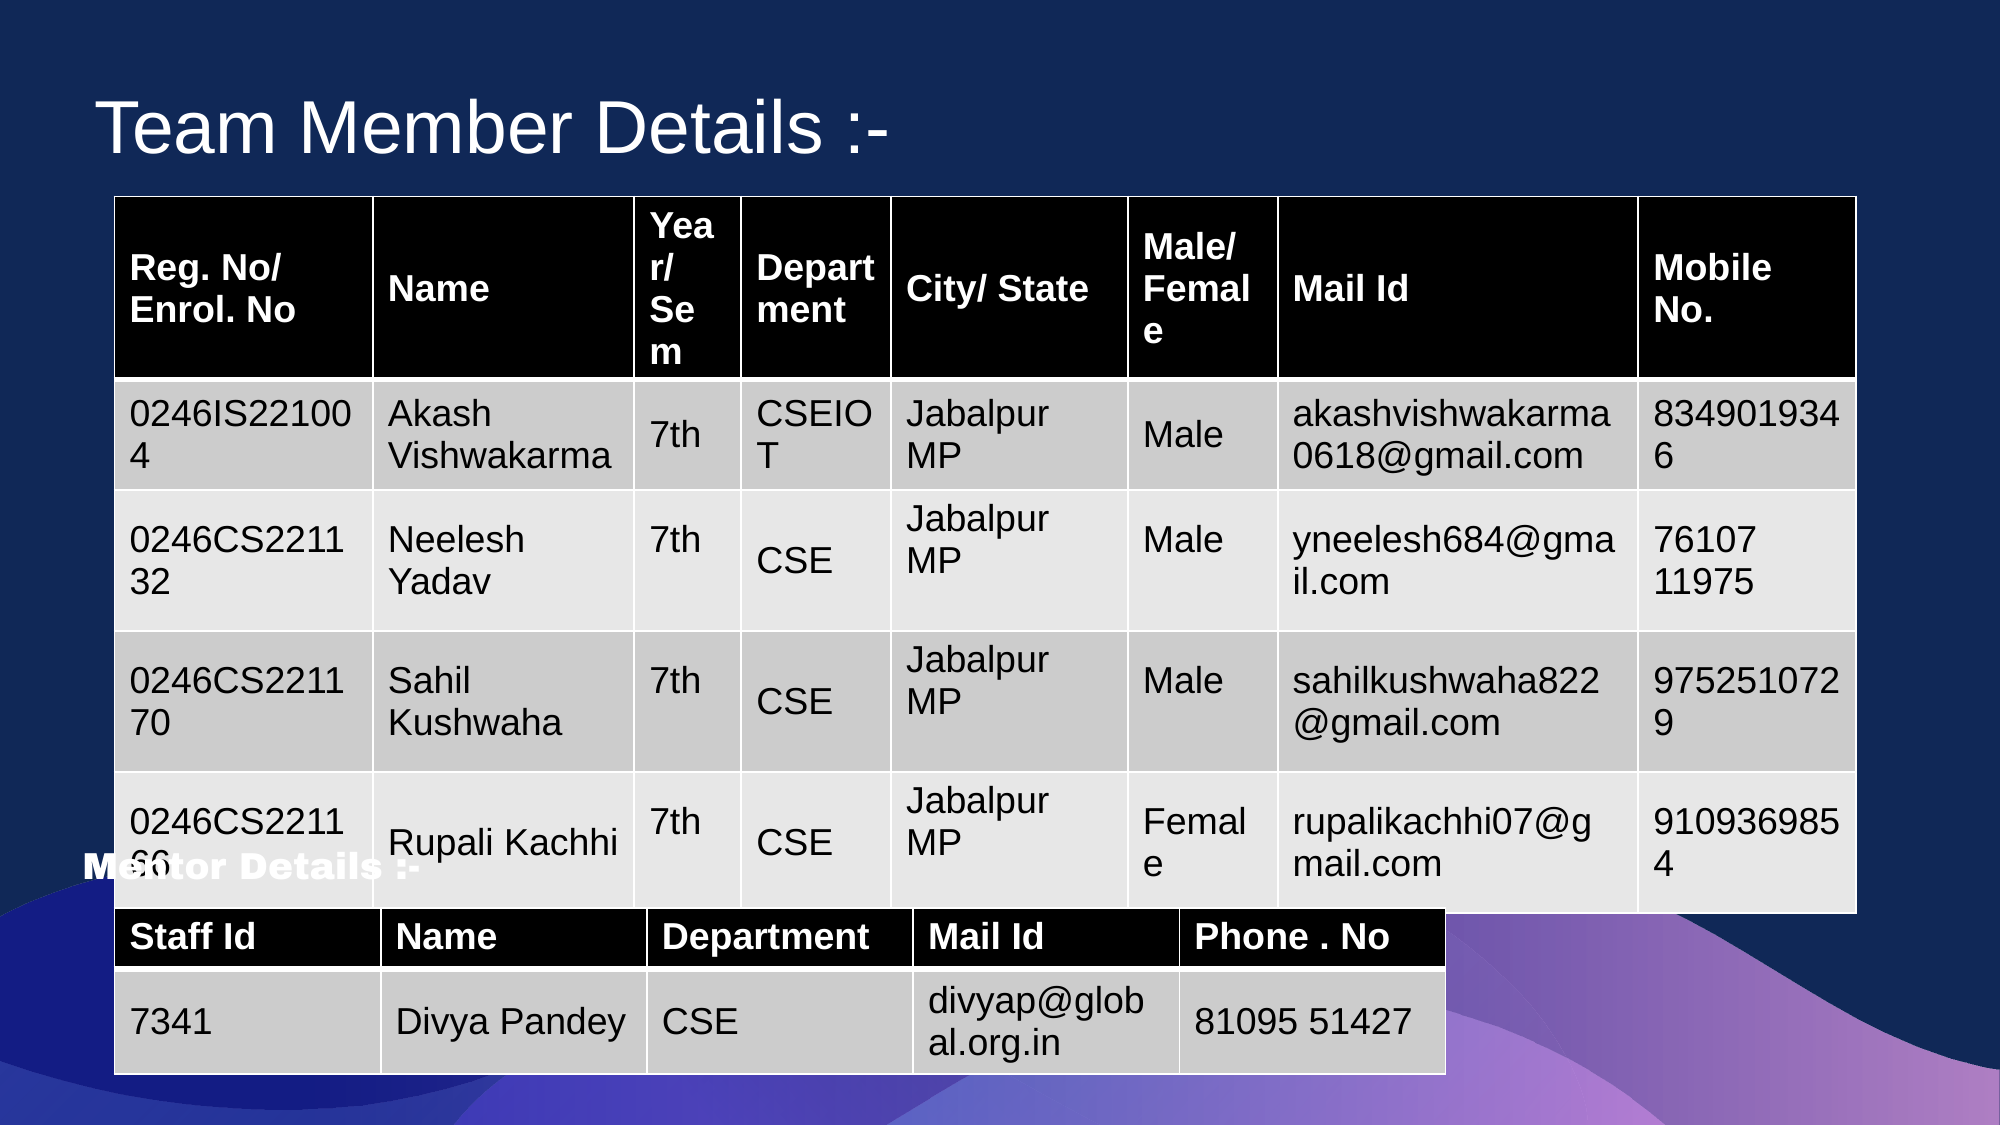

Team Member Details :-
| Reg. No/ Enrol. No | Name | Year/ Sem | Department | City/ State | Male/ Female | Mail Id | Mobile No. |
| --- | --- | --- | --- | --- | --- | --- | --- |
| 0246IS221004 | Akash Vishwakarma | 7th | CSEIOT | Jabalpur MP | Male | akashvishwakarma0618@gmail.com | 8349019346 |
| 0246CS221132 | Neelesh Yadav | 7th | CSE | Jabalpur MP | Male | yneelesh684@gmail.com | 76107 11975 |
| 0246CS221170 | Sahil Kushwaha | 7th | CSE | Jabalpur MP | Male | sahilkushwaha822@gmail.com | 9752510729 |
| 0246CS221166 | Rupali Kachhi | 7th | CSE | Jabalpur MP | Female | rupalikachhi07@gmail.com | 9109369854 |
Mentor Details :-
| Staff Id | Name | Department | Mail Id | Phone . No |
| --- | --- | --- | --- | --- |
| 7341 | Divya Pandey | CSE | divyap@global.org.in | 81095 51427 |